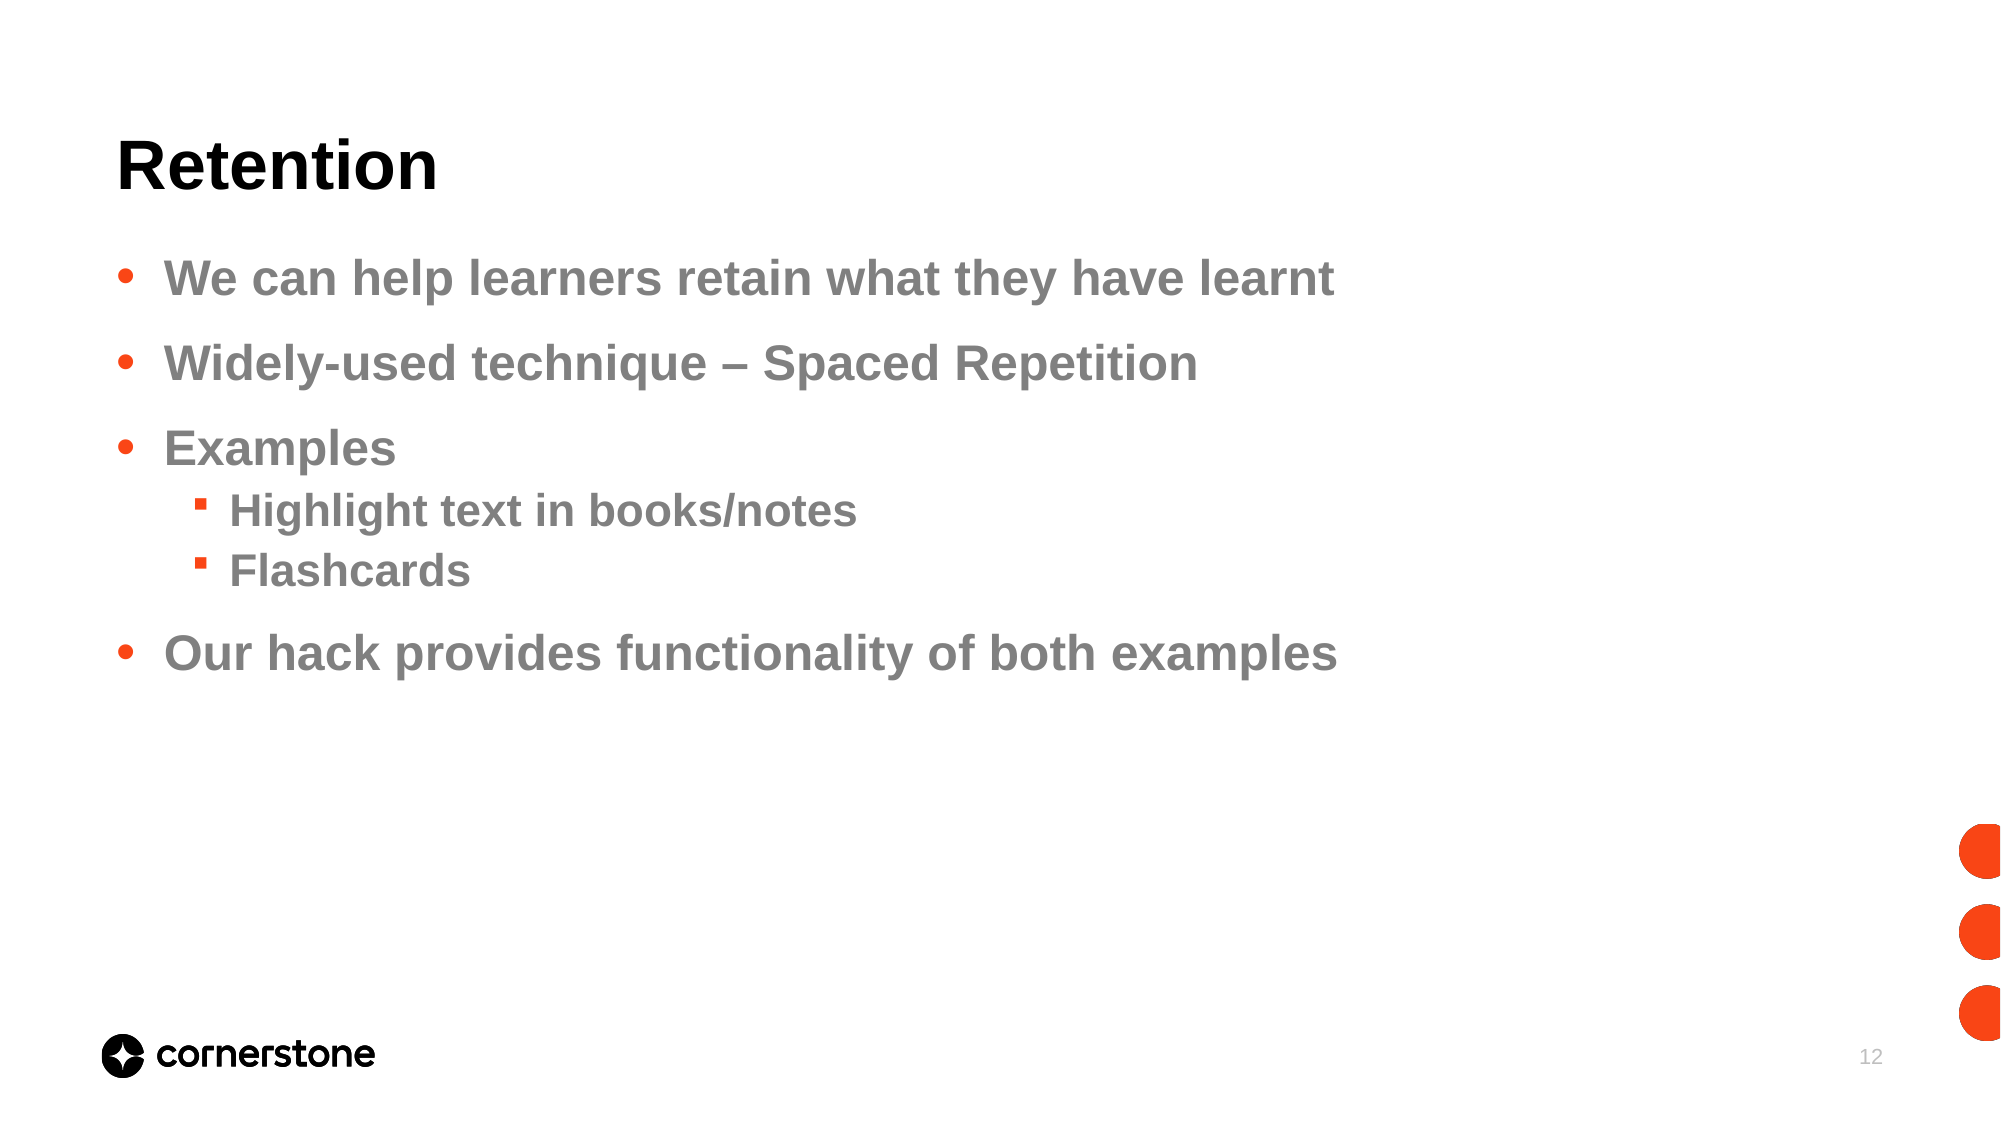

# Retention
We can help learners retain what they have learnt
Widely-used technique – Spaced Repetition
Examples
Highlight text in books/notes
Flashcards
Our hack provides functionality of both examples

12